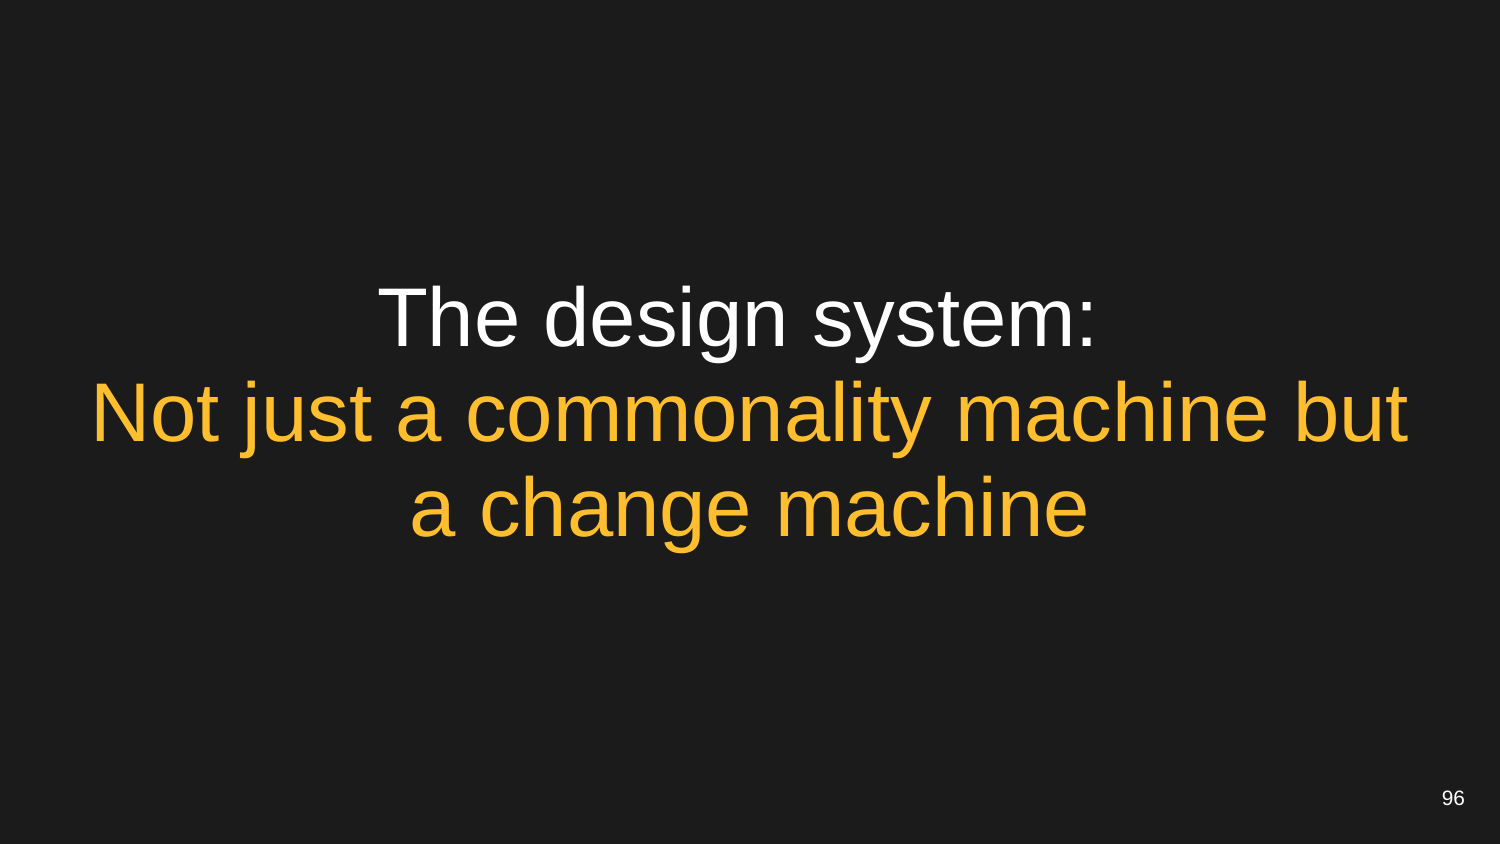

# The design system: Not just a commonality machine but a change machine
96